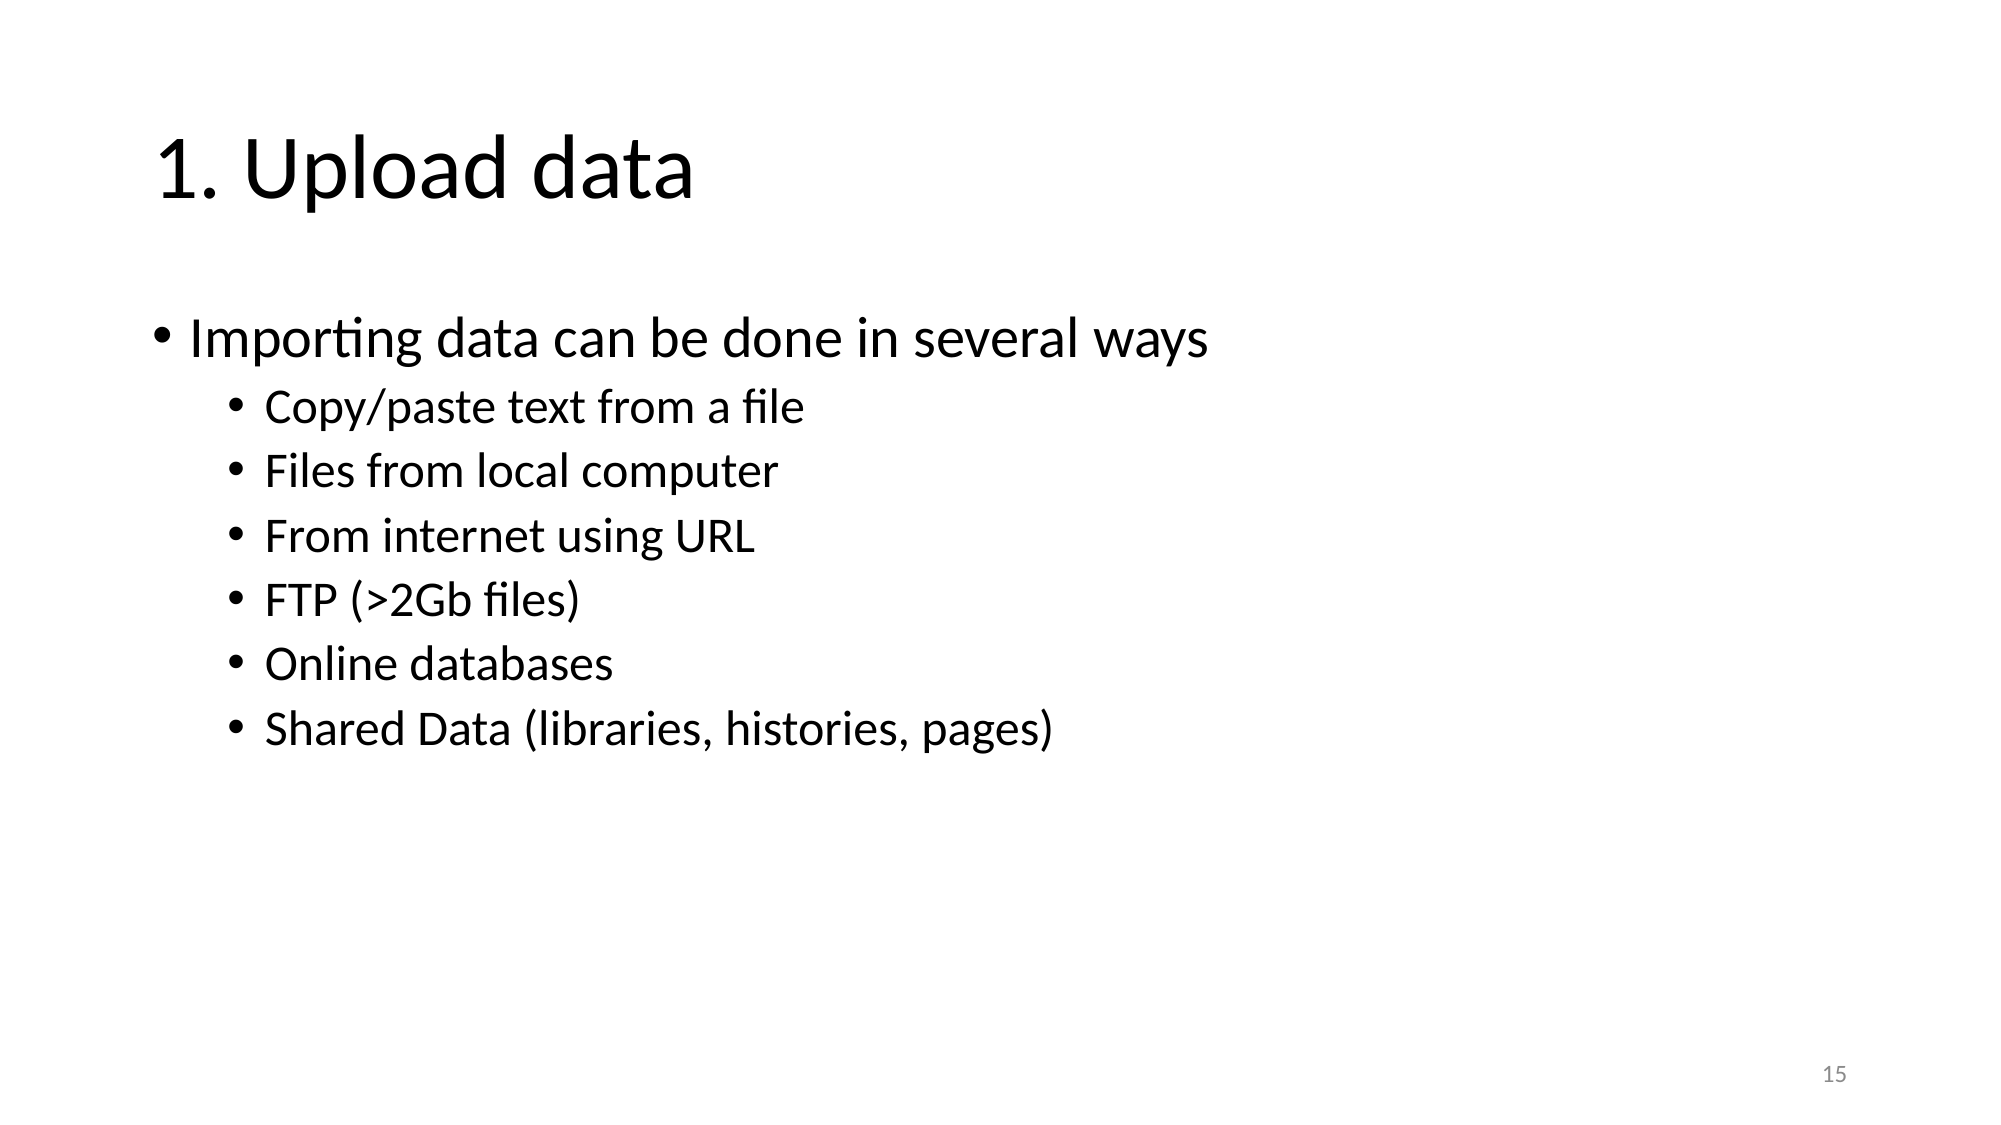

# 1. Upload data
Importing data can be done in several ways
Copy/paste text from a file
Files from local computer
From internet using URL
FTP (>2Gb files)
Online databases
Shared Data (libraries, histories, pages)

15